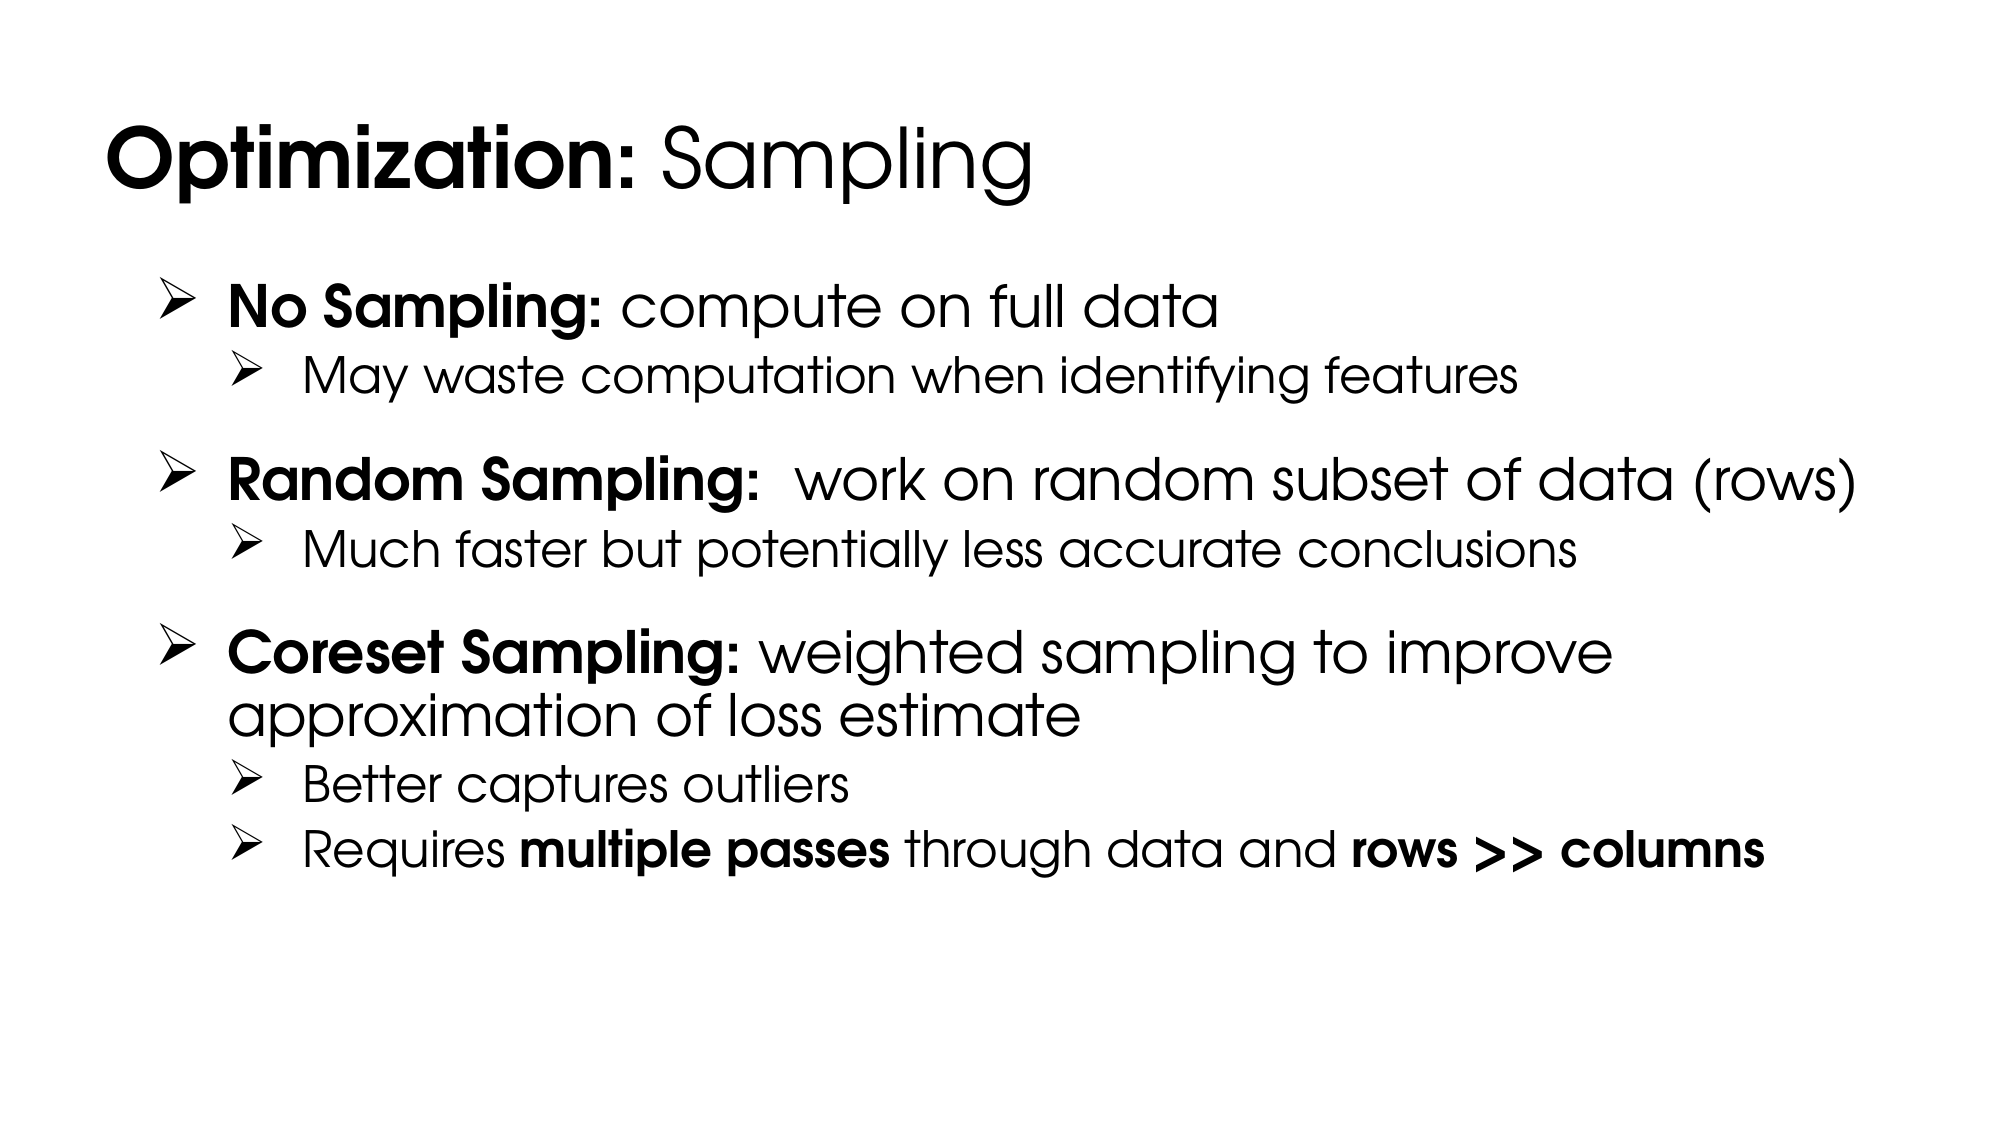

# Optimization: Sampling
No Sampling: compute on full data
May waste computation when identifying features
Random Sampling:  work on random subset of data (rows)
Much faster but potentially less accurate conclusions
Coreset Sampling: weighted sampling to improve approximation of loss estimate
Better captures outliers
Requires multiple passes through data and rows >> columns